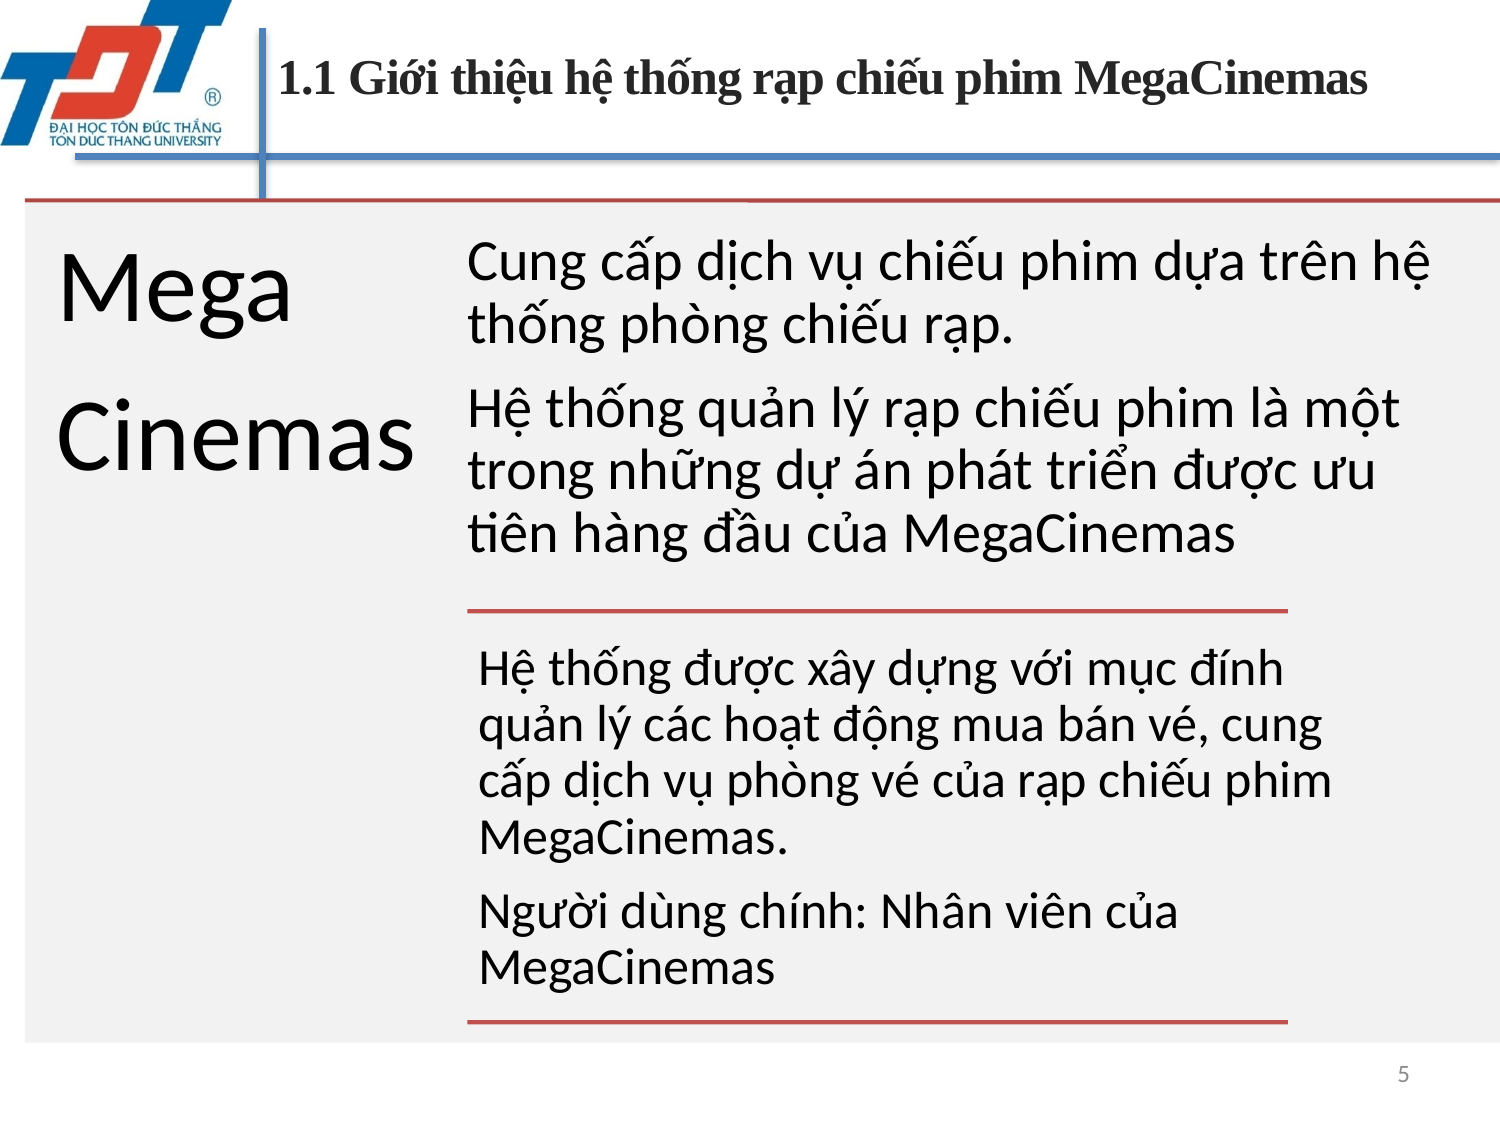

1.1 Giới thiệu hệ thống rạp chiếu phim MegaCinemas
Mega
Cinemas
Cung cấp dịch vụ chiếu phim dựa trên hệ thống phòng chiếu rạp.
Hệ thống quản lý rạp chiếu phim là một trong những dự án phát triển được ưu tiên hàng đầu của MegaCinemas
Hệ thống được xây dựng với mục đính quản lý các hoạt động mua bán vé, cung cấp dịch vụ phòng vé của rạp chiếu phim MegaCinemas.
Người dùng chính: Nhân viên của MegaCinemas

5